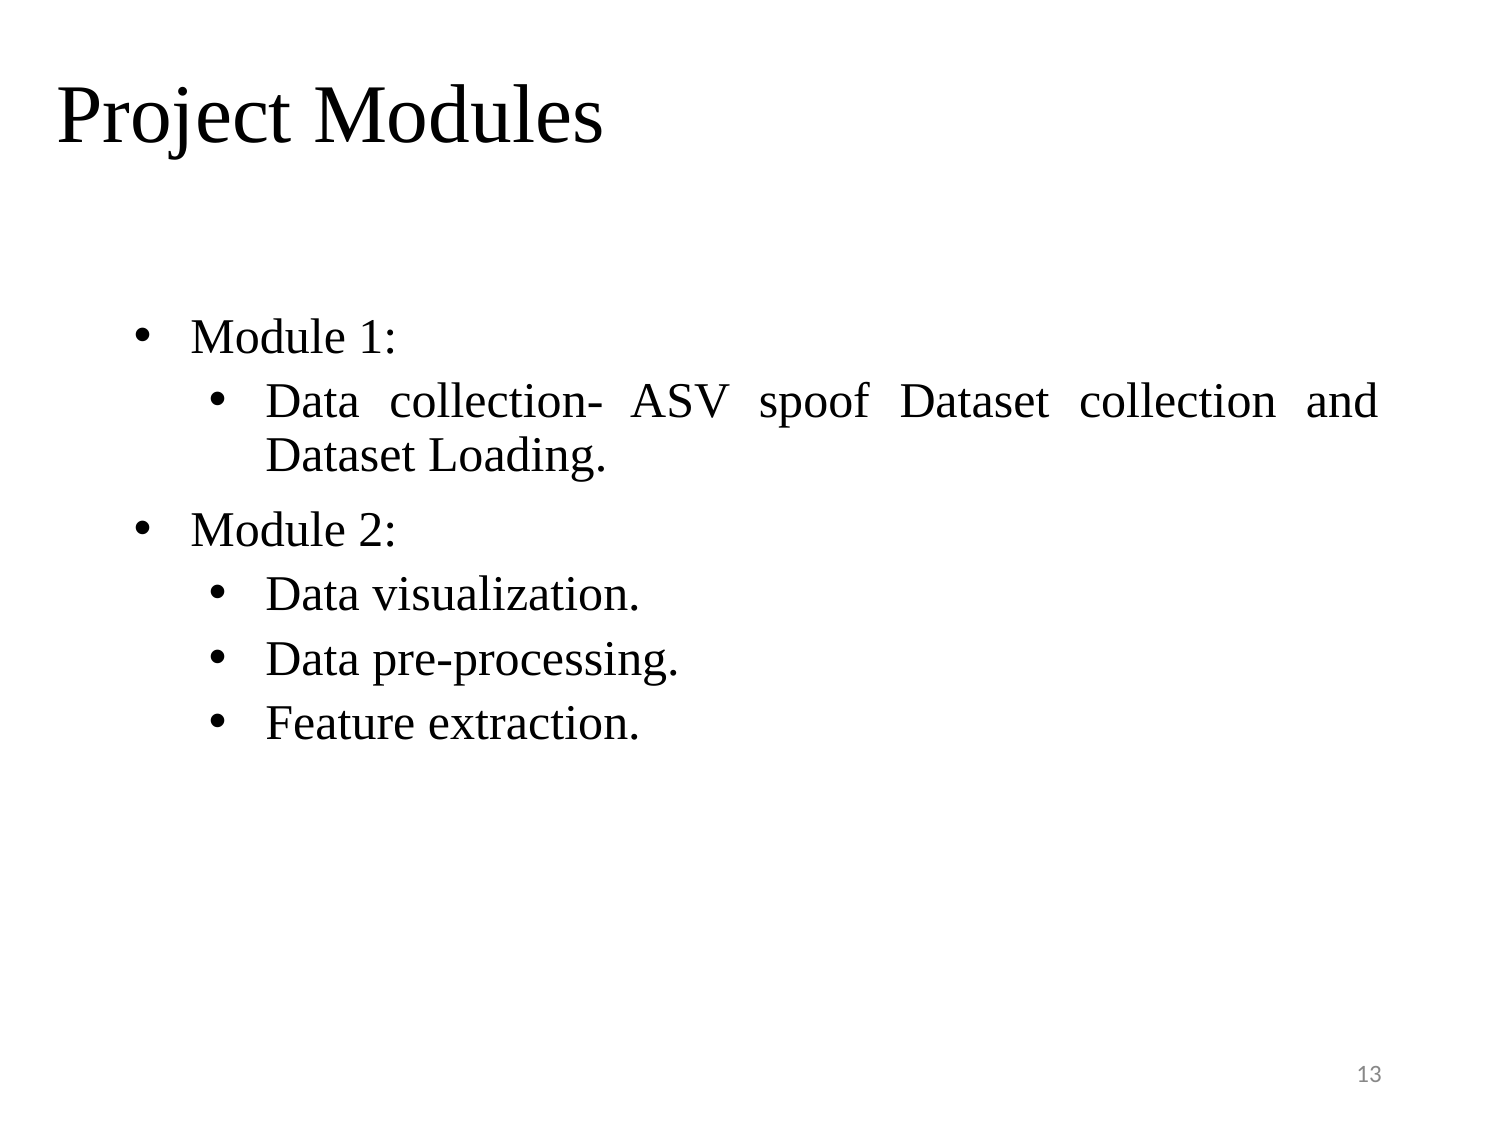

# Project Modules
Module 1:
Data collection- ASV spoof Dataset collection and Dataset Loading.
Module 2:
Data visualization.
Data pre-processing.
Feature extraction.

13